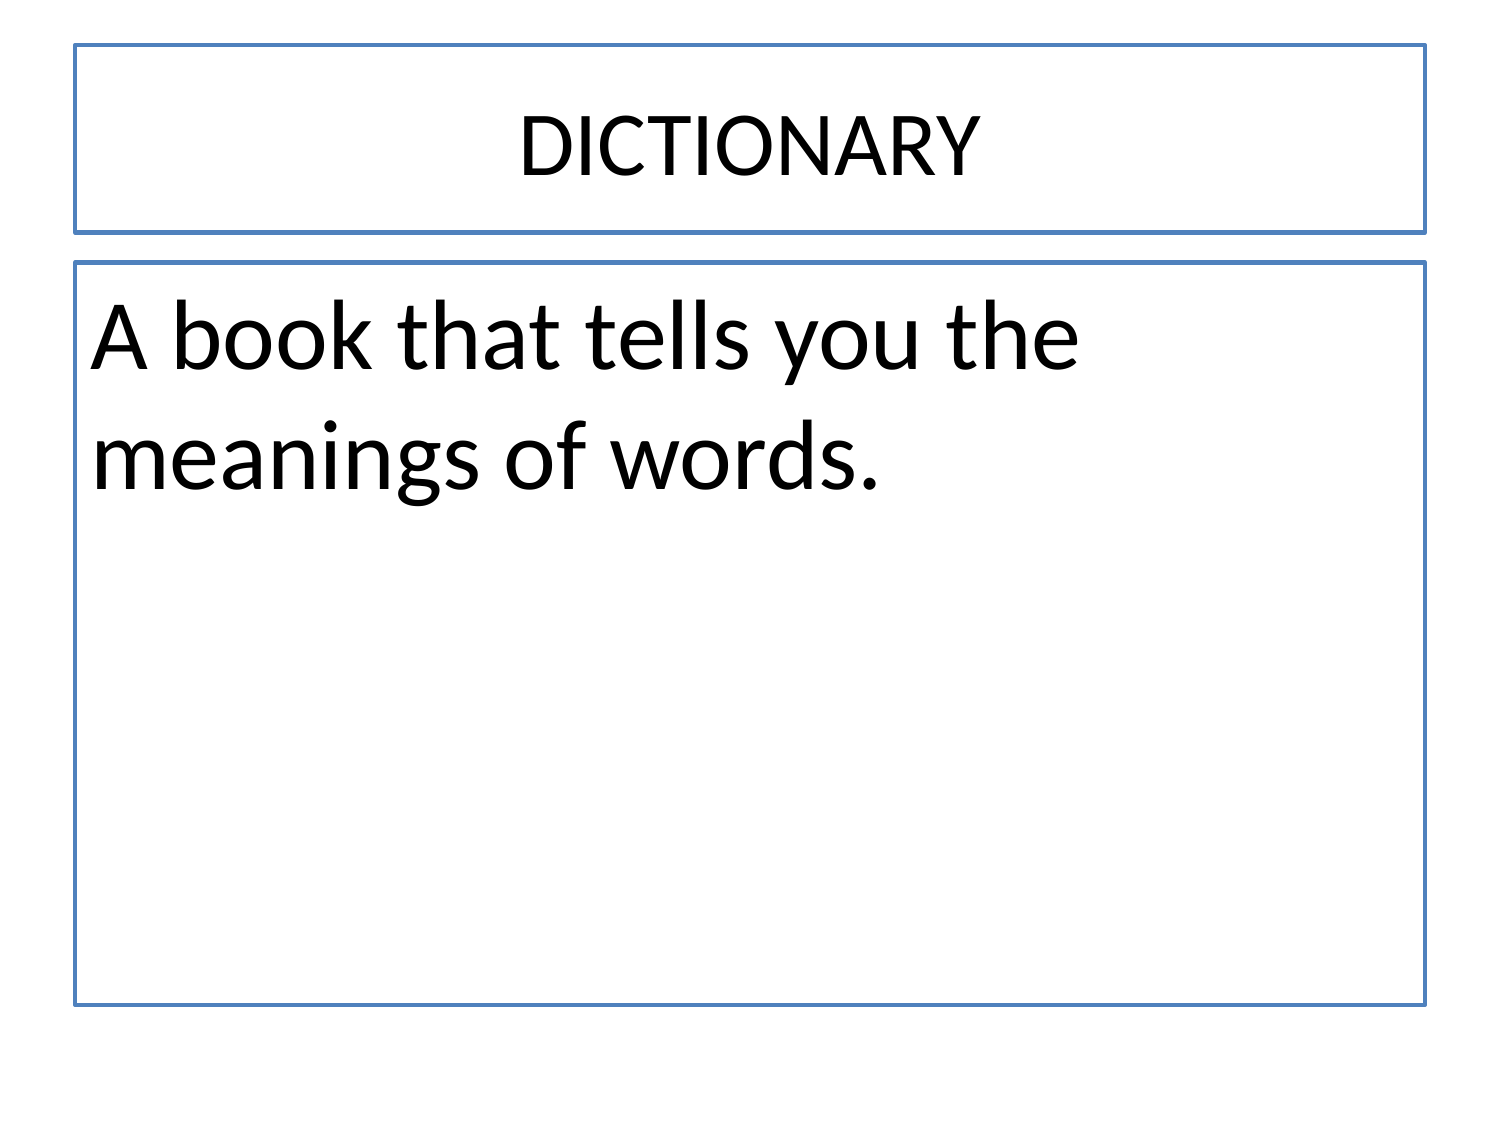

# DICTIONARY
A book that tells you the meanings of words.